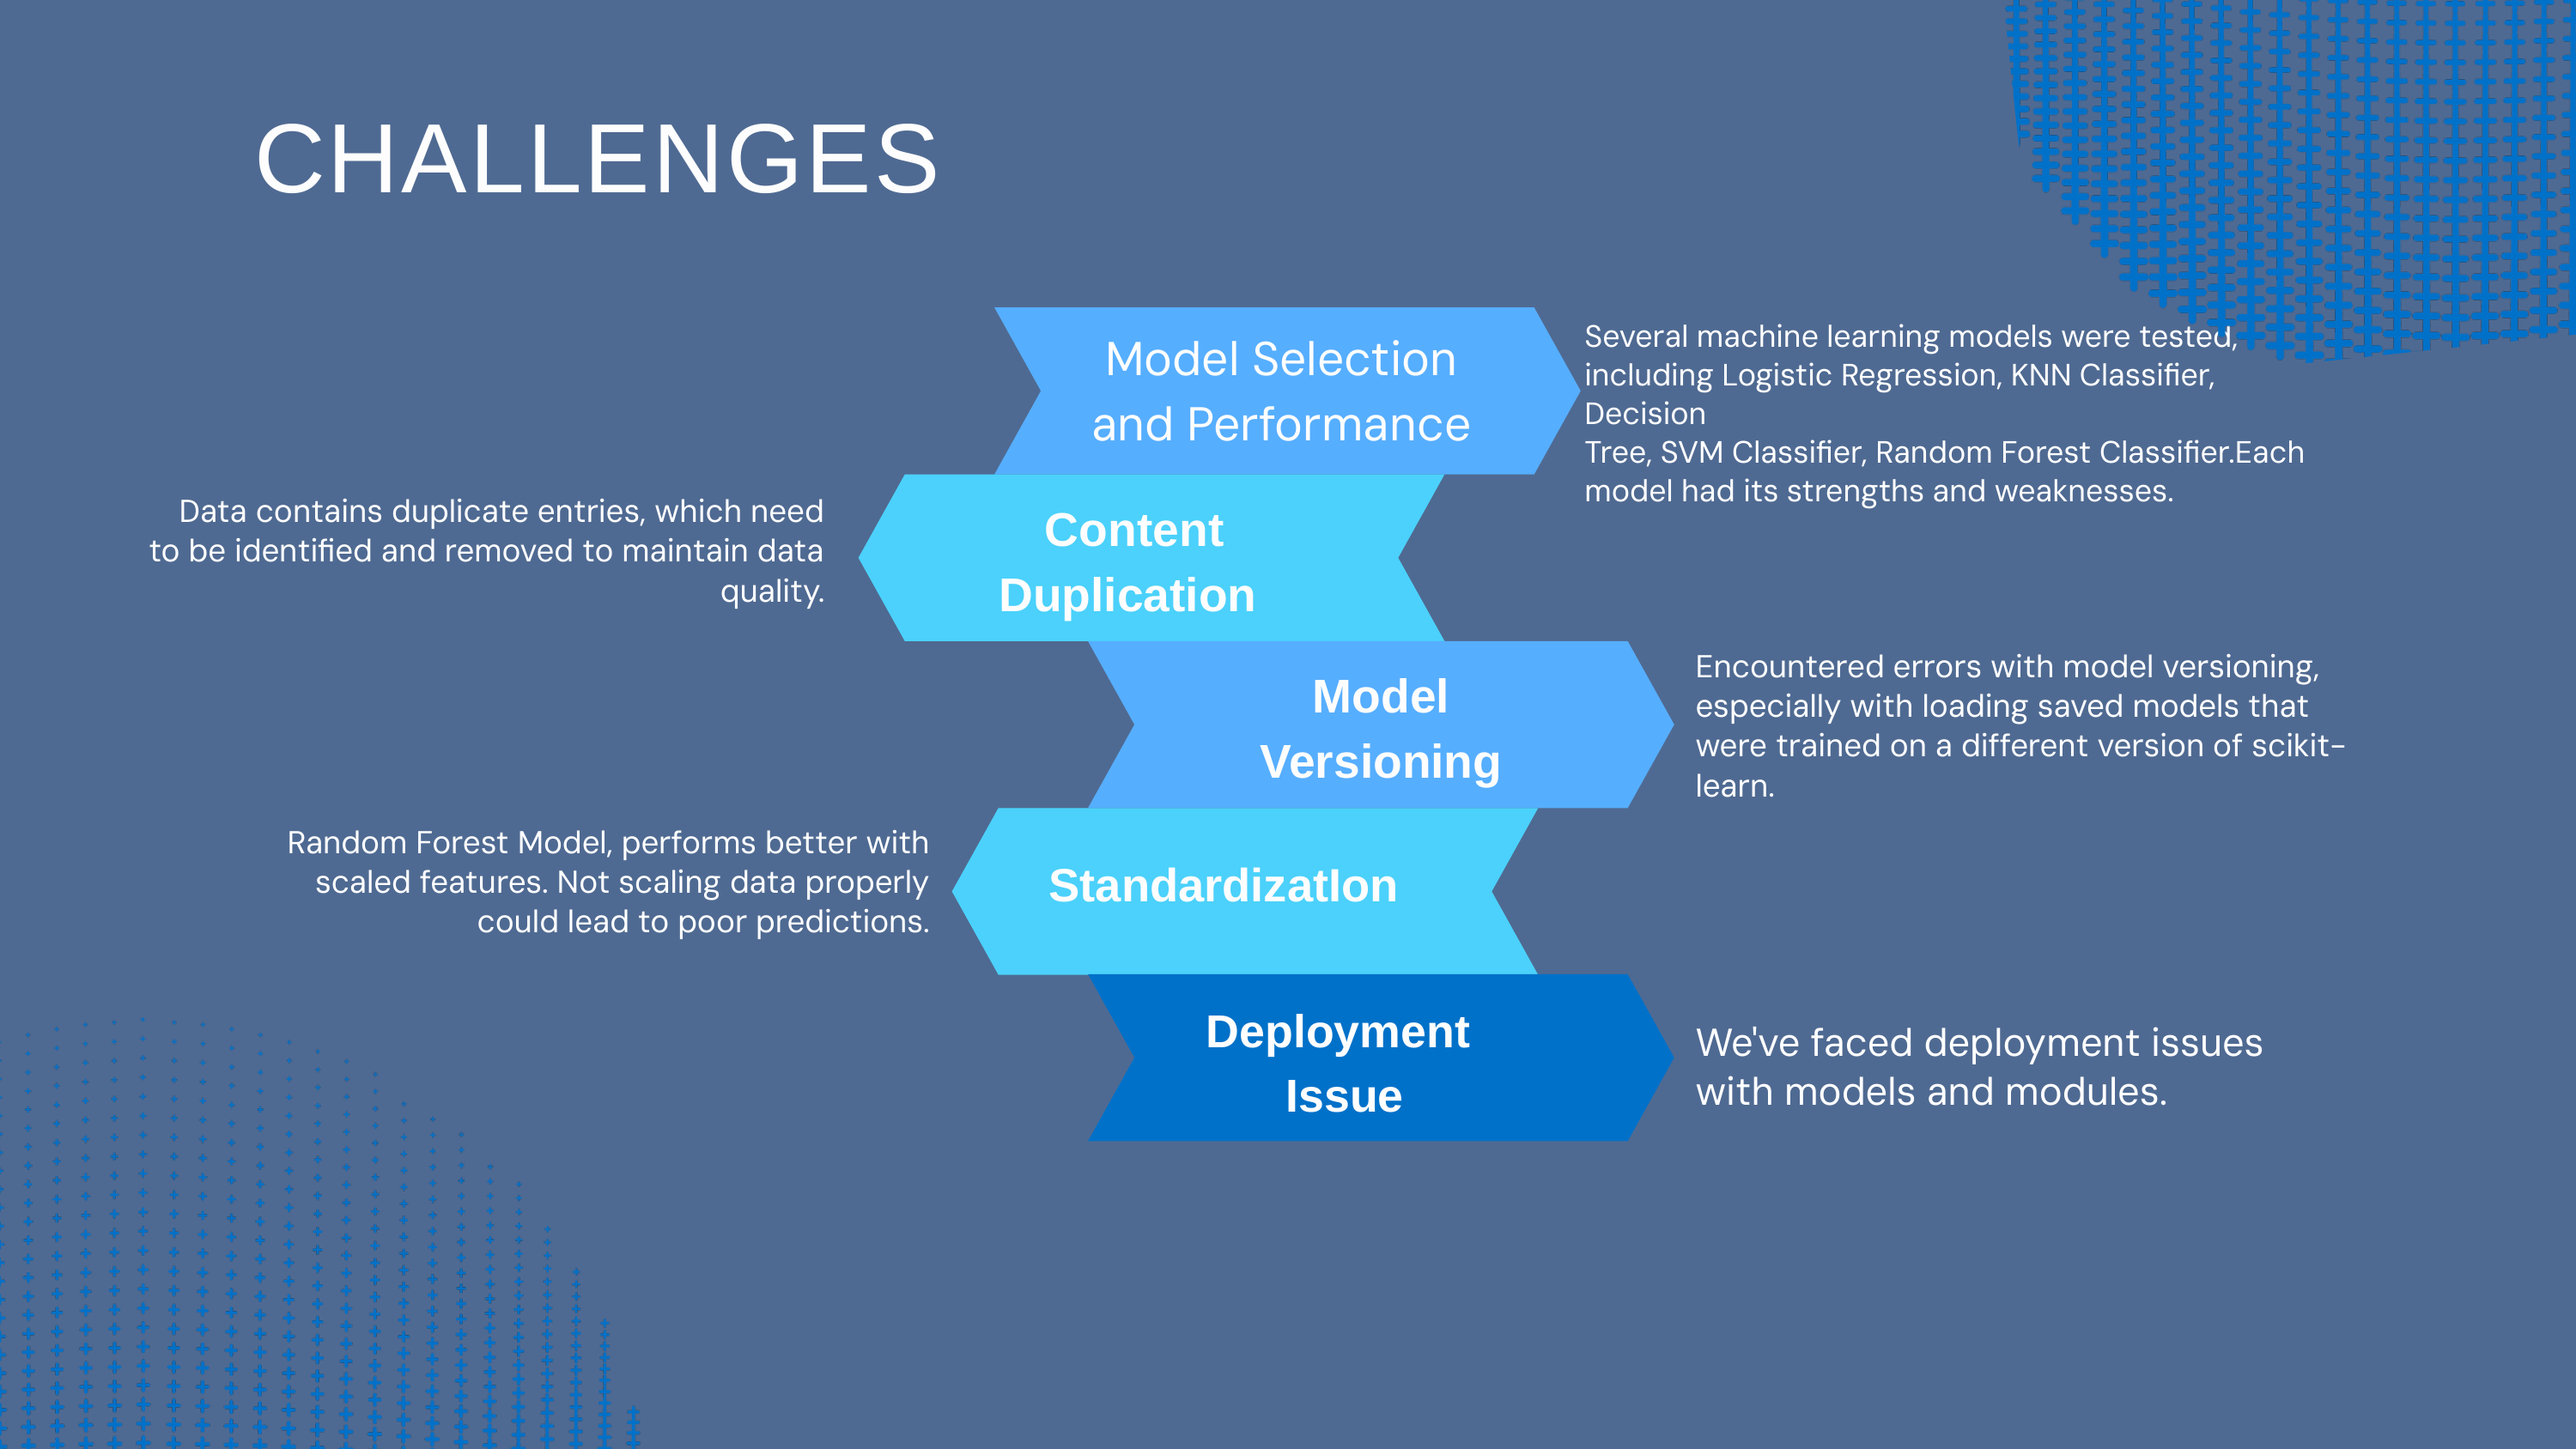

CHALLENGES

Several machine learning models were tested, including Logistic Regression, KNN Classifier, Decision
Tree, SVM Classifier, Random Forest Classifier.Each model had its strengths and weaknesses.

Model Selection and Performance

Data contains duplicate entries, which need to be identified and removed to maintain data quality.

Content Duplication

Encountered errors with model versioning, especially with loading saved models that were trained on a different version of scikit-learn.

Model Versioning

Random Forest Model, performs better with scaled features. Not scaling data properly could lead to poor predictions.

StandardizatIon

Deployment
Issue

We've faced deployment issues with models and modules.